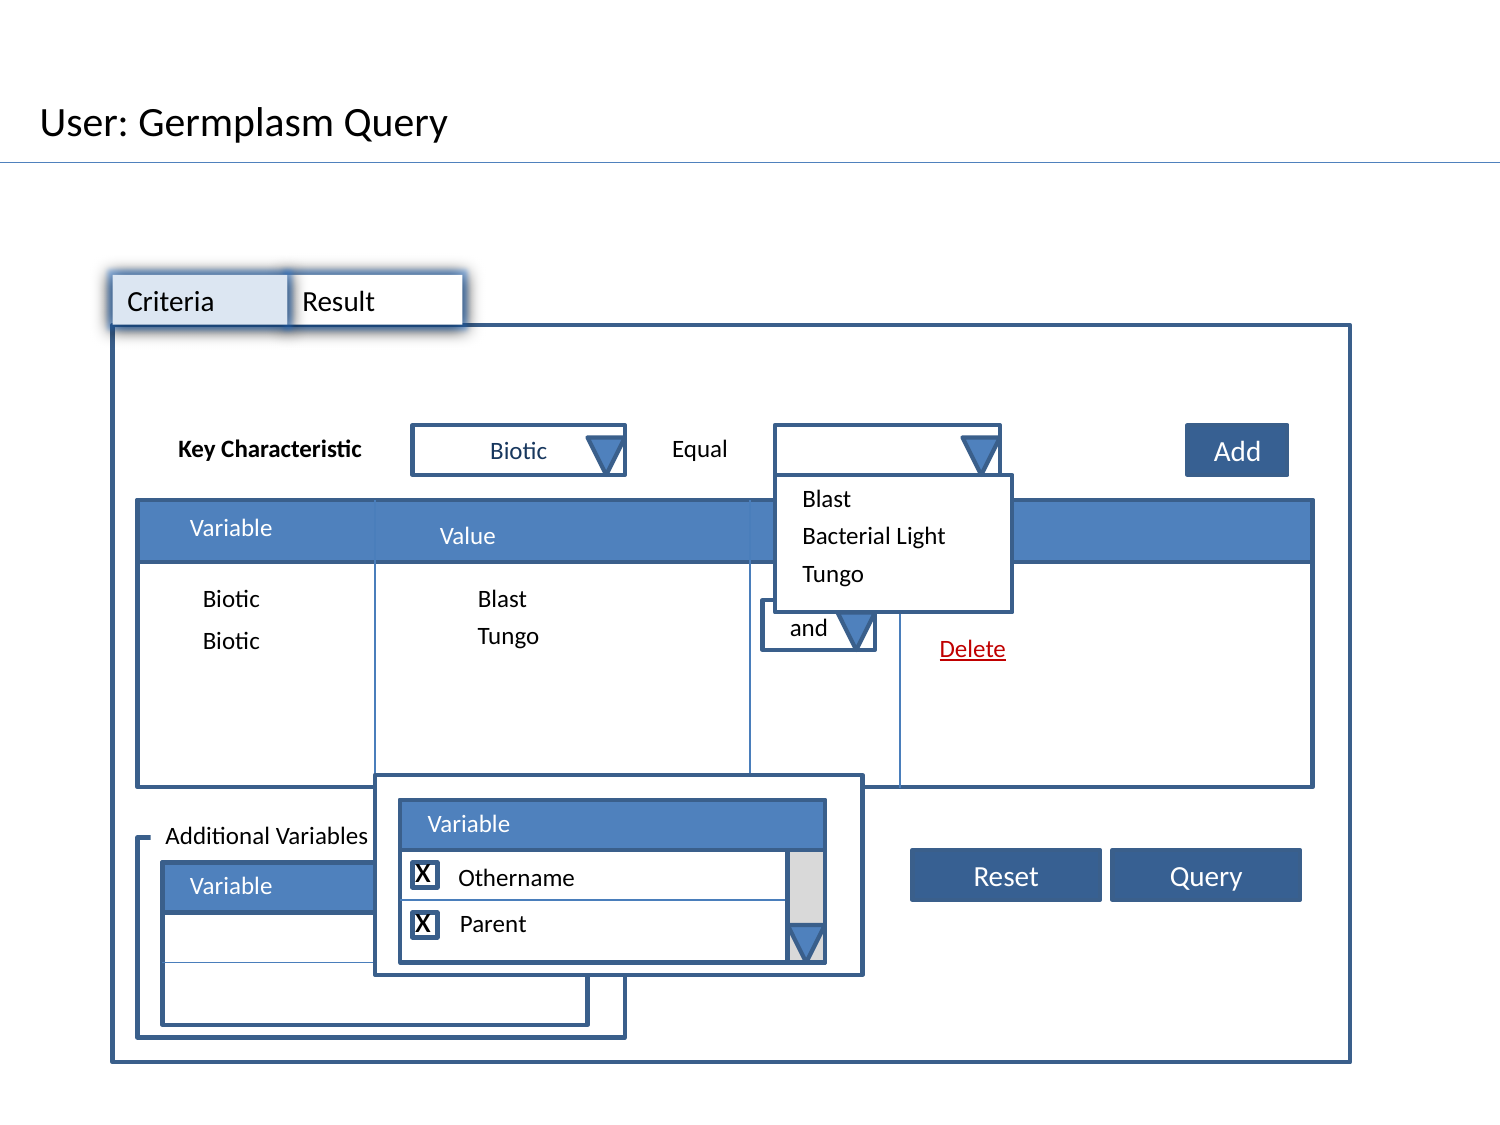

User: Germplasm Query
Criteria
Result

Key Characteristic
Biotic
Equal

Blast
Bacterial Light
Tungo

Add

f

Variable
Value
Delete
Biotic
Blast

and

Tungo
Biotic
Delete

Variable
Othername

Parent

Additional Variables

x
Add

Reset
Query

Variable
x